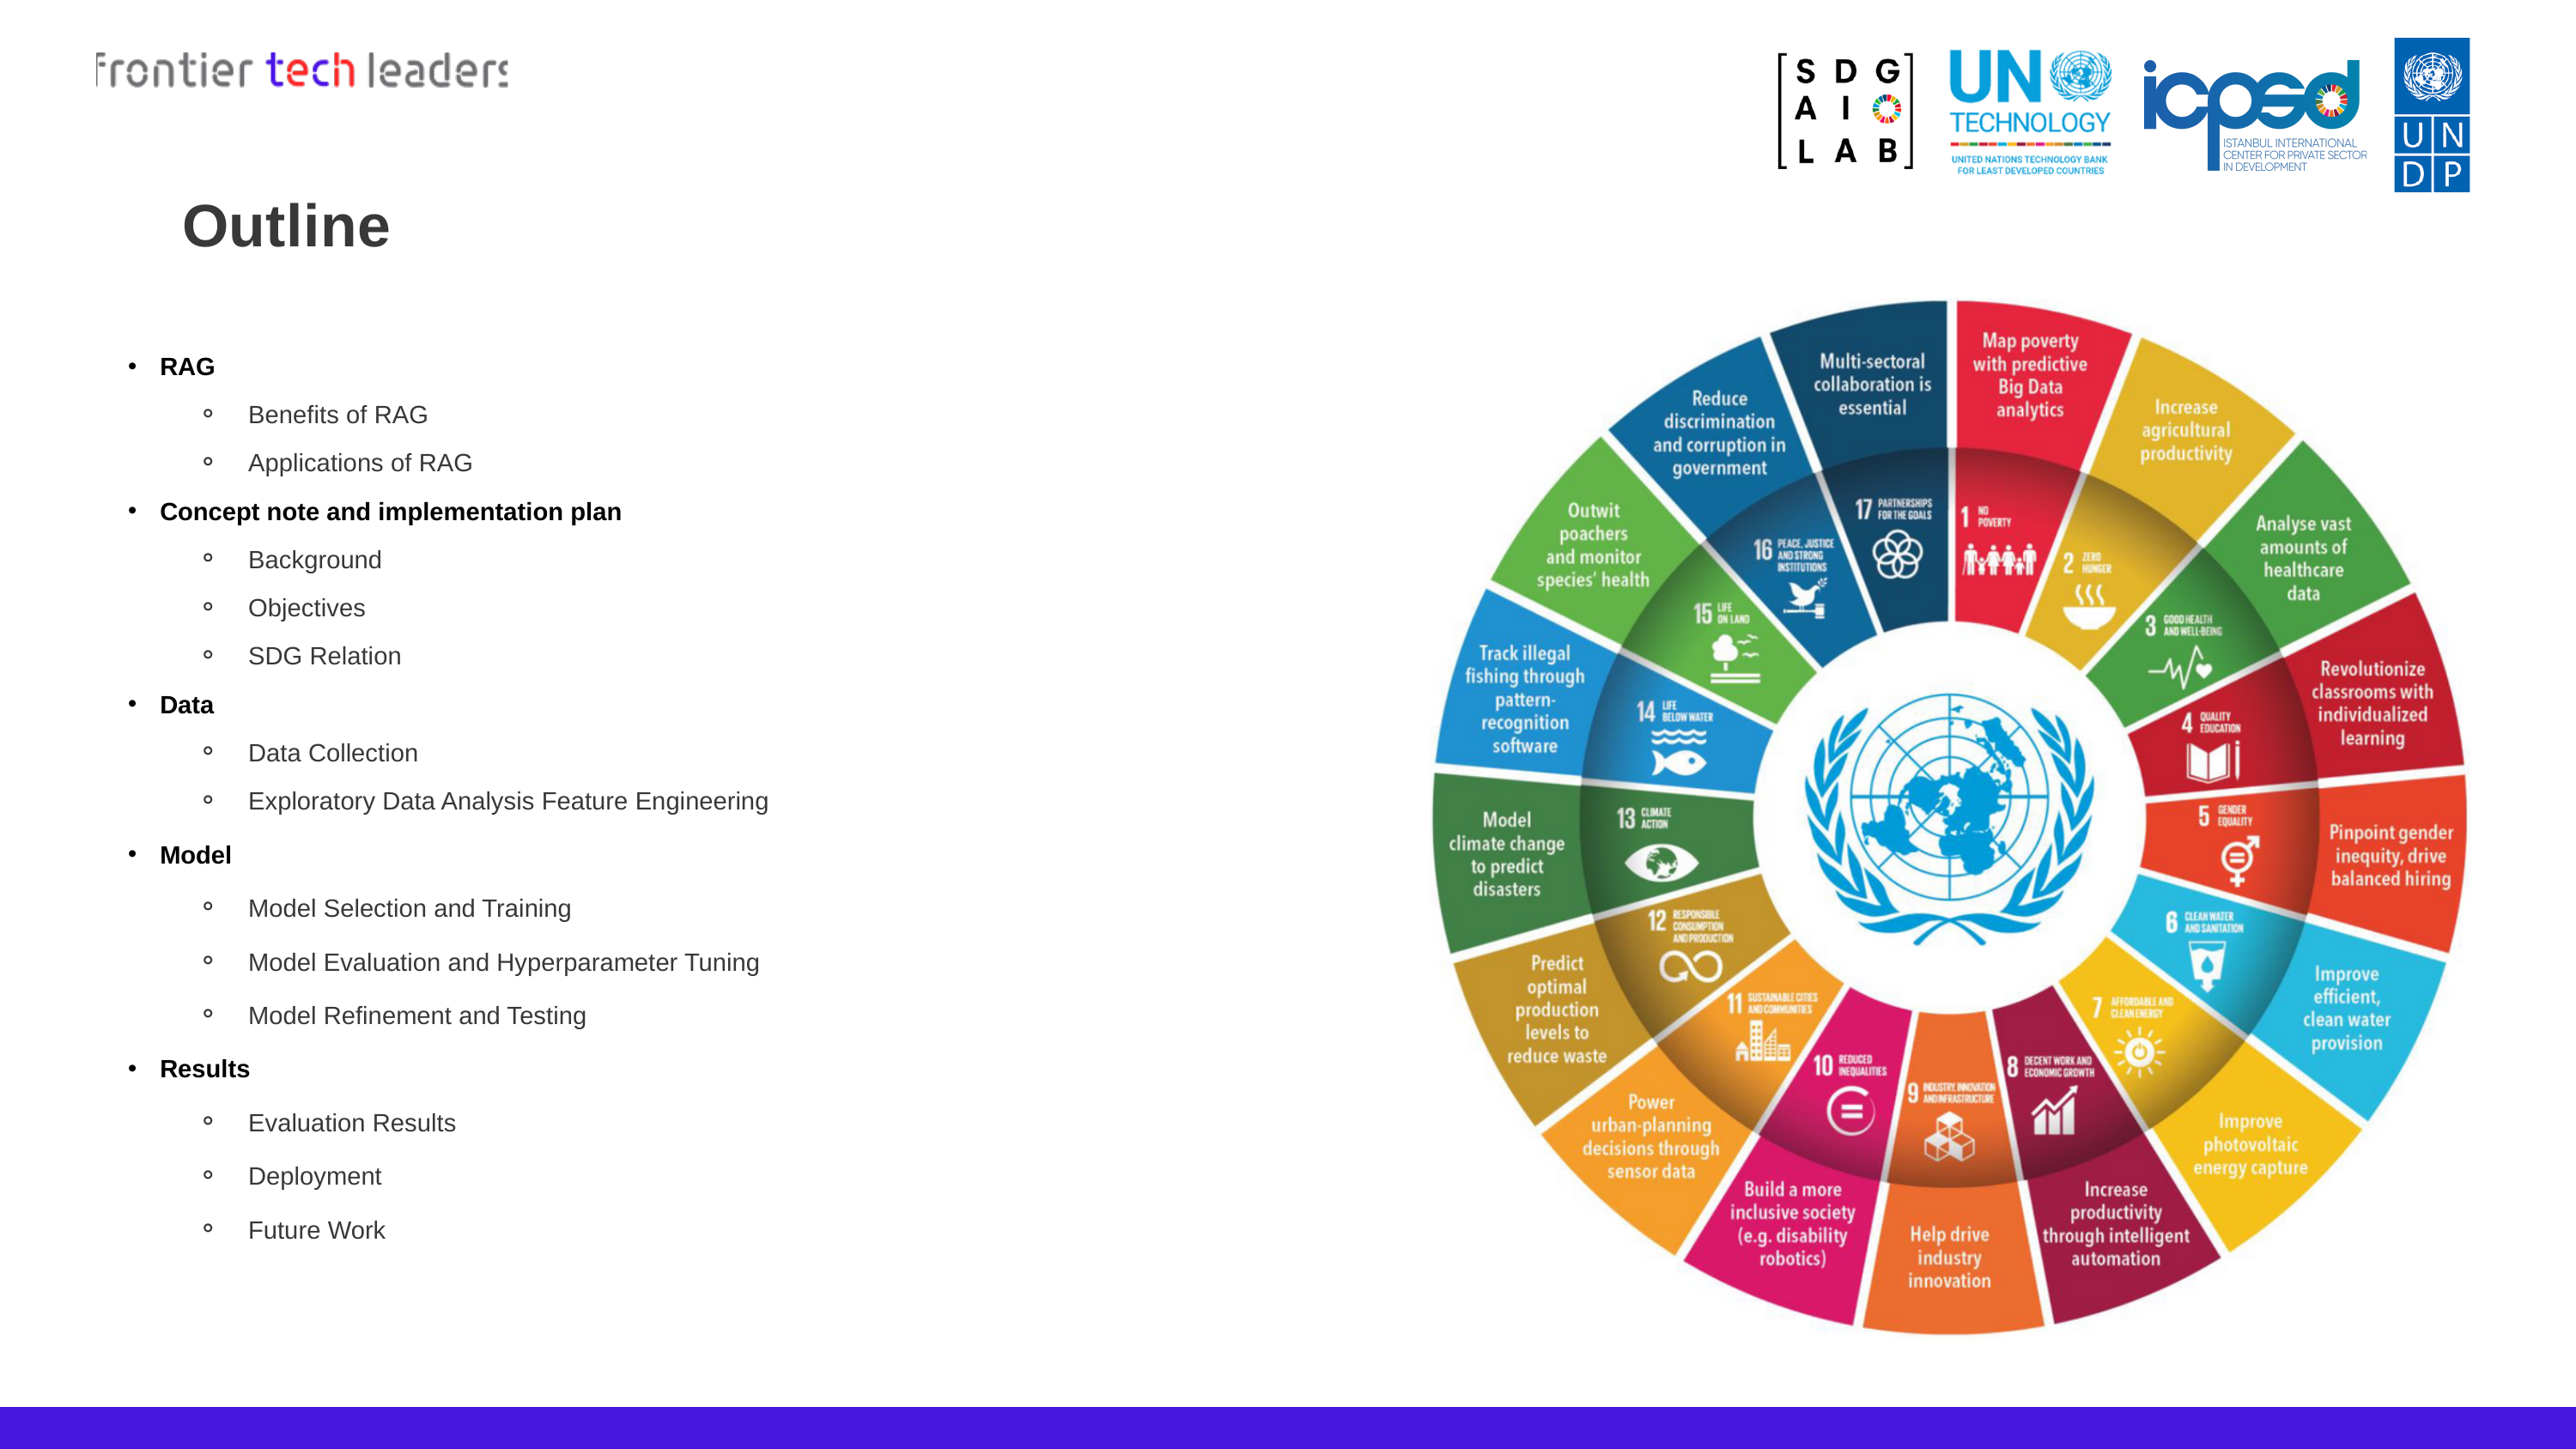

Outline

RAG
Benefits of RAG
Applications of RAG
Concept note and implementation plan
Background
Objectives
SDG Relation
Data
Data Collection
Exploratory Data Analysis Feature Engineering
Model
Model Selection and Training
Model Evaluation and Hyperparameter Tuning
Model Refinement and Testing
Results
Evaluation Results
Deployment
Future Work